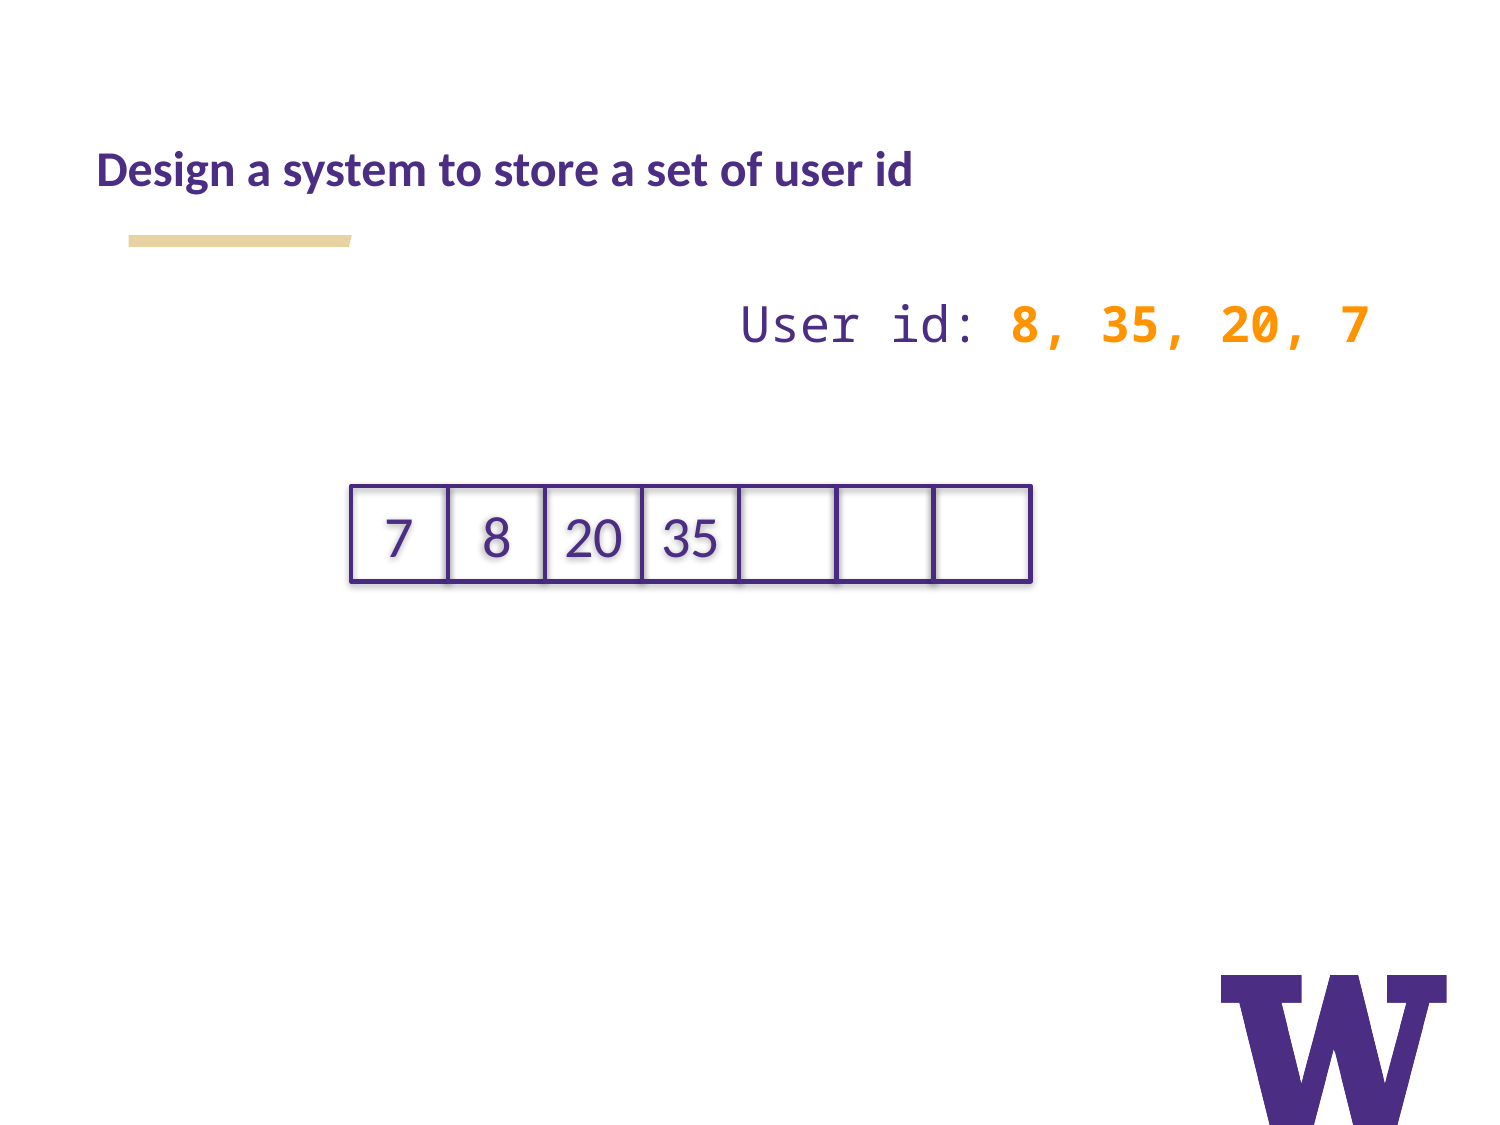

Design a system to store a set of user id
User id: 8, 35, 20, 7
7
8
20
35